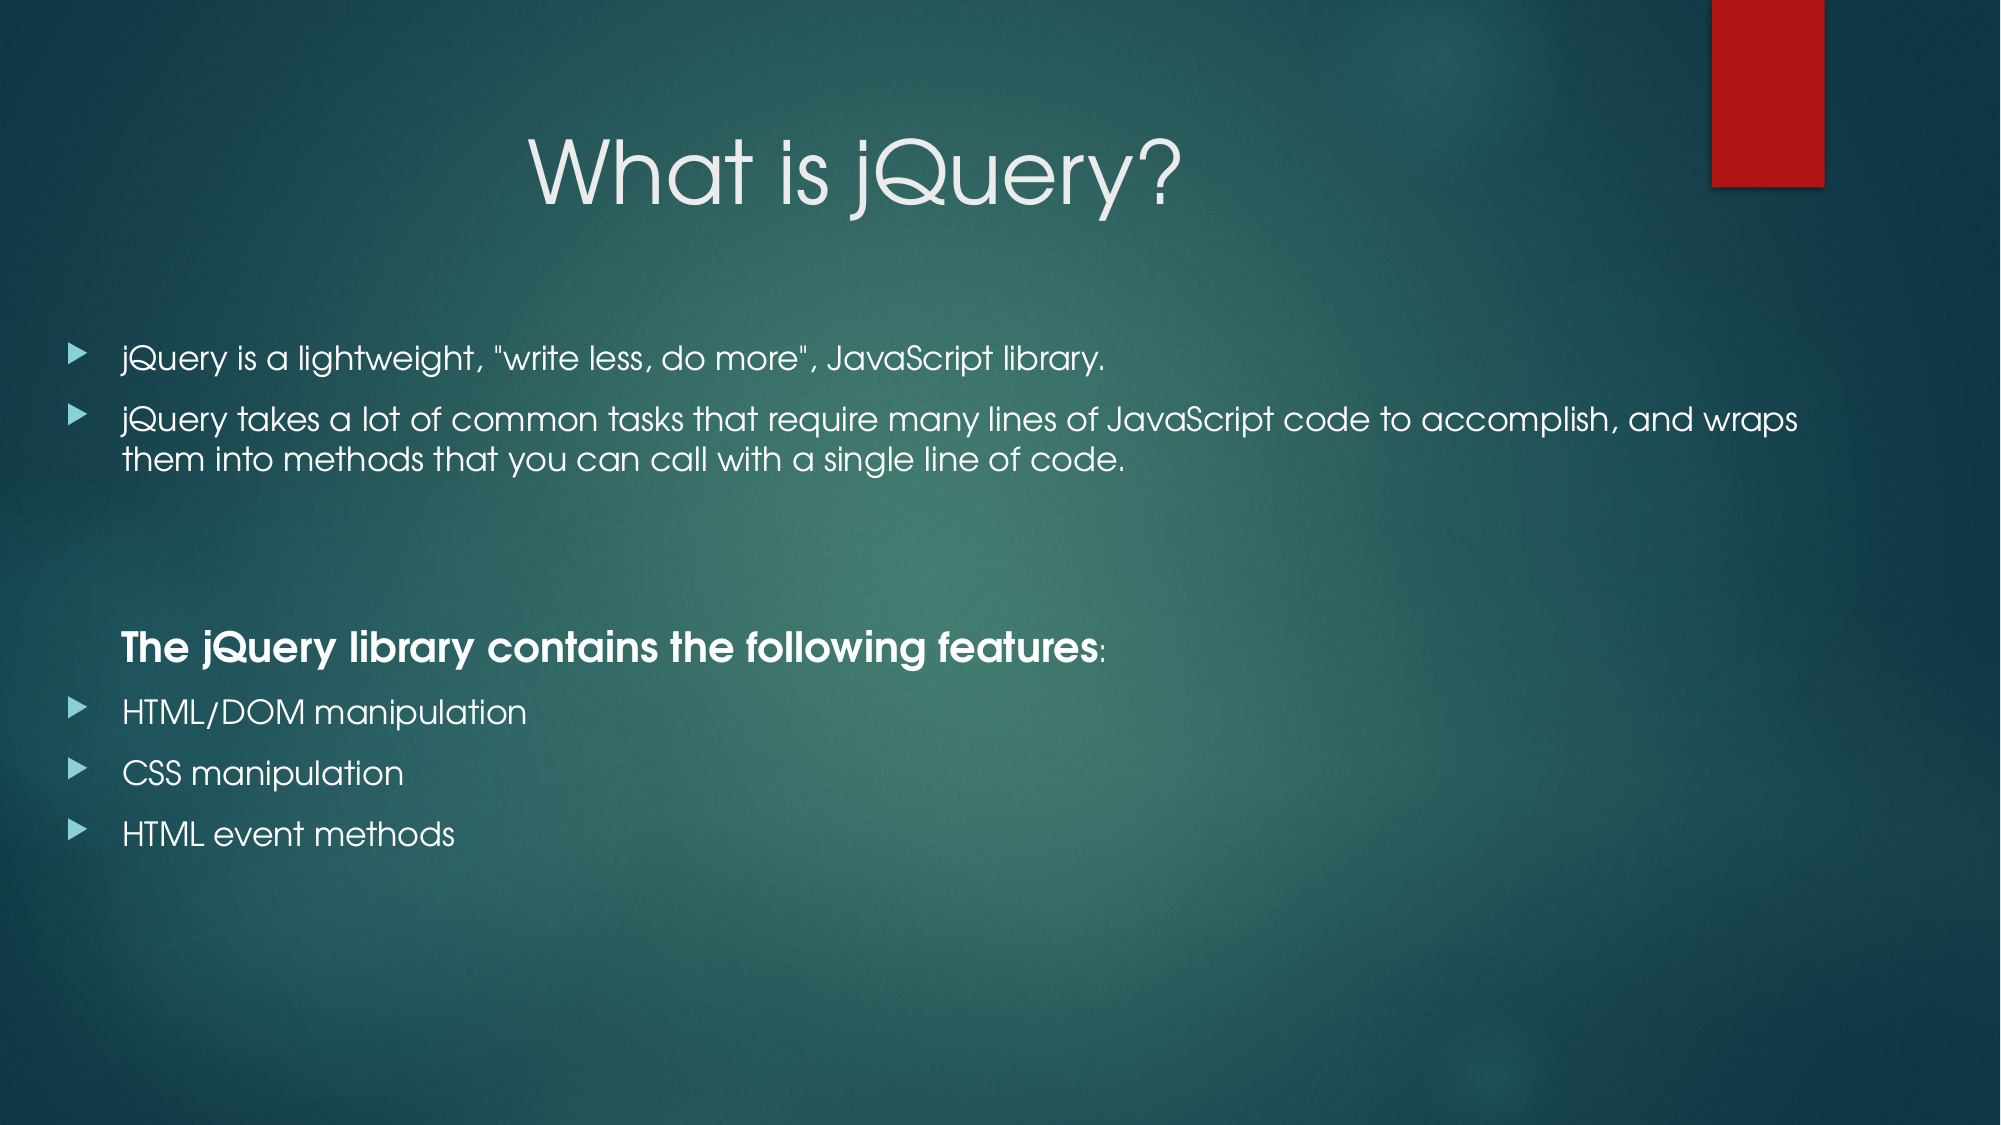

# What is jQuery?

jQuery is a lightweight, "write less, do more", JavaScript library.
jQuery takes a lot of common tasks that require many lines of JavaScript code to accomplish, and wraps them into methods that you can call with a single line of code.

      The jQuery library contains the following features:
HTML/DOM manipulation
CSS manipulation
HTML event methods